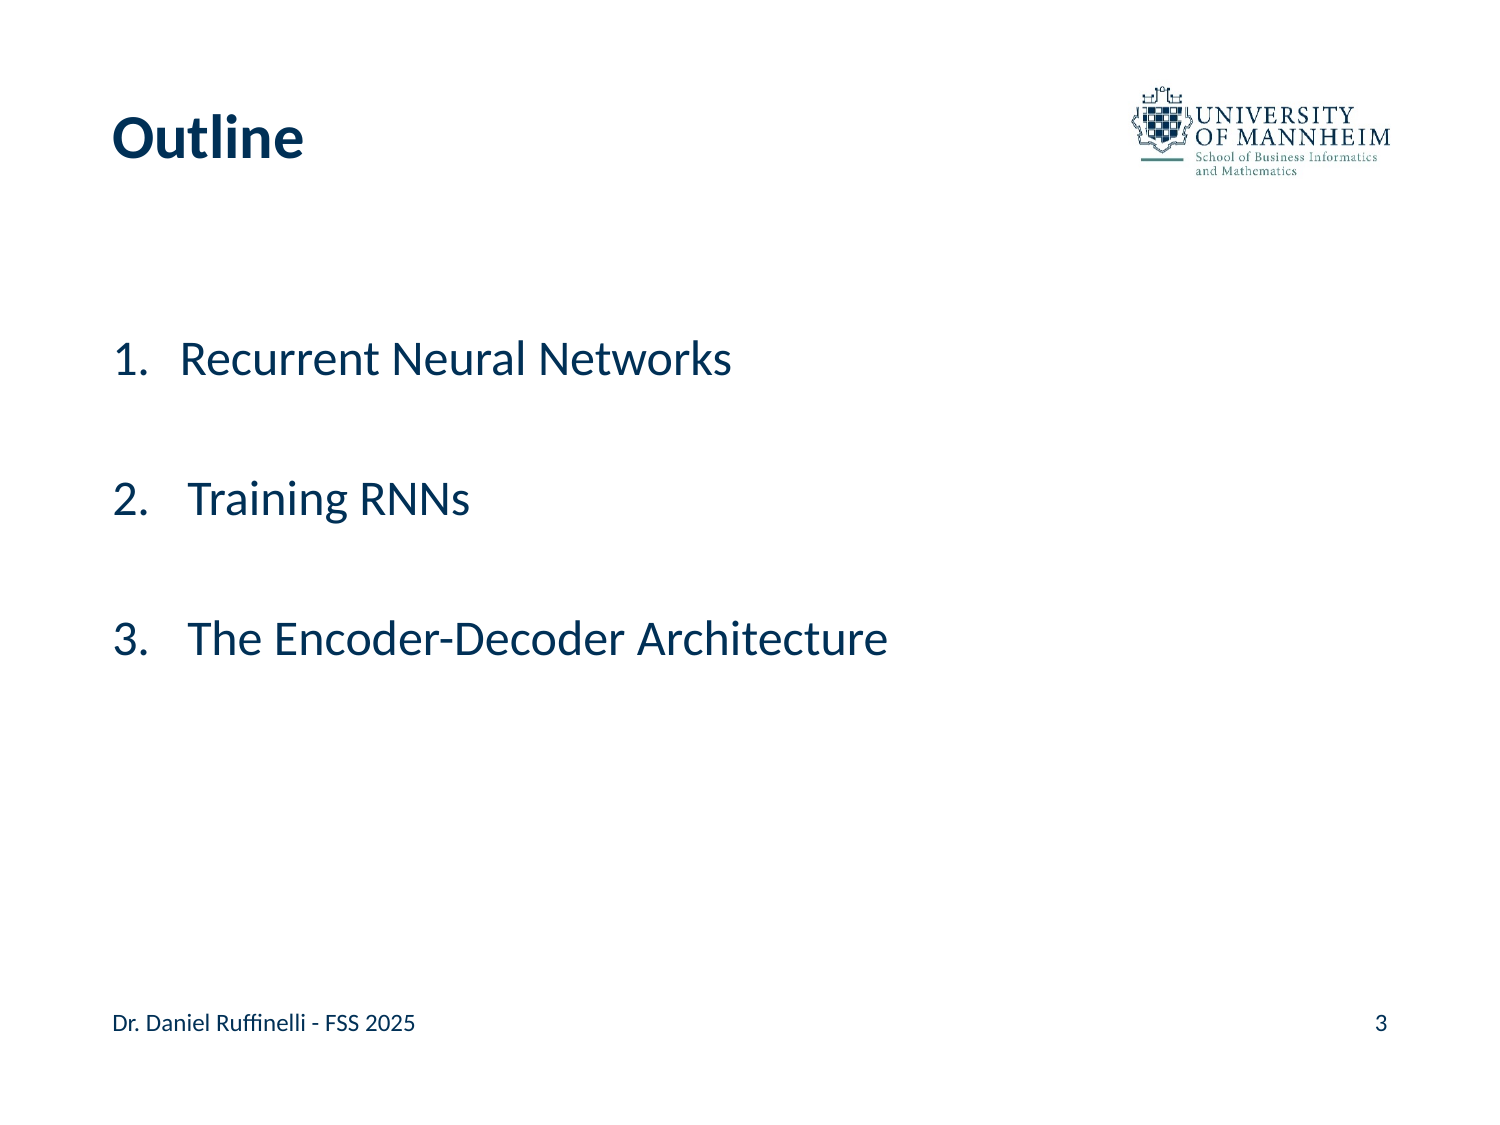

# Outline
 Recurrent Neural Networks

Training RNNs

The Encoder-Decoder Architecture
Dr. Daniel Ruffinelli - FSS 2025
3